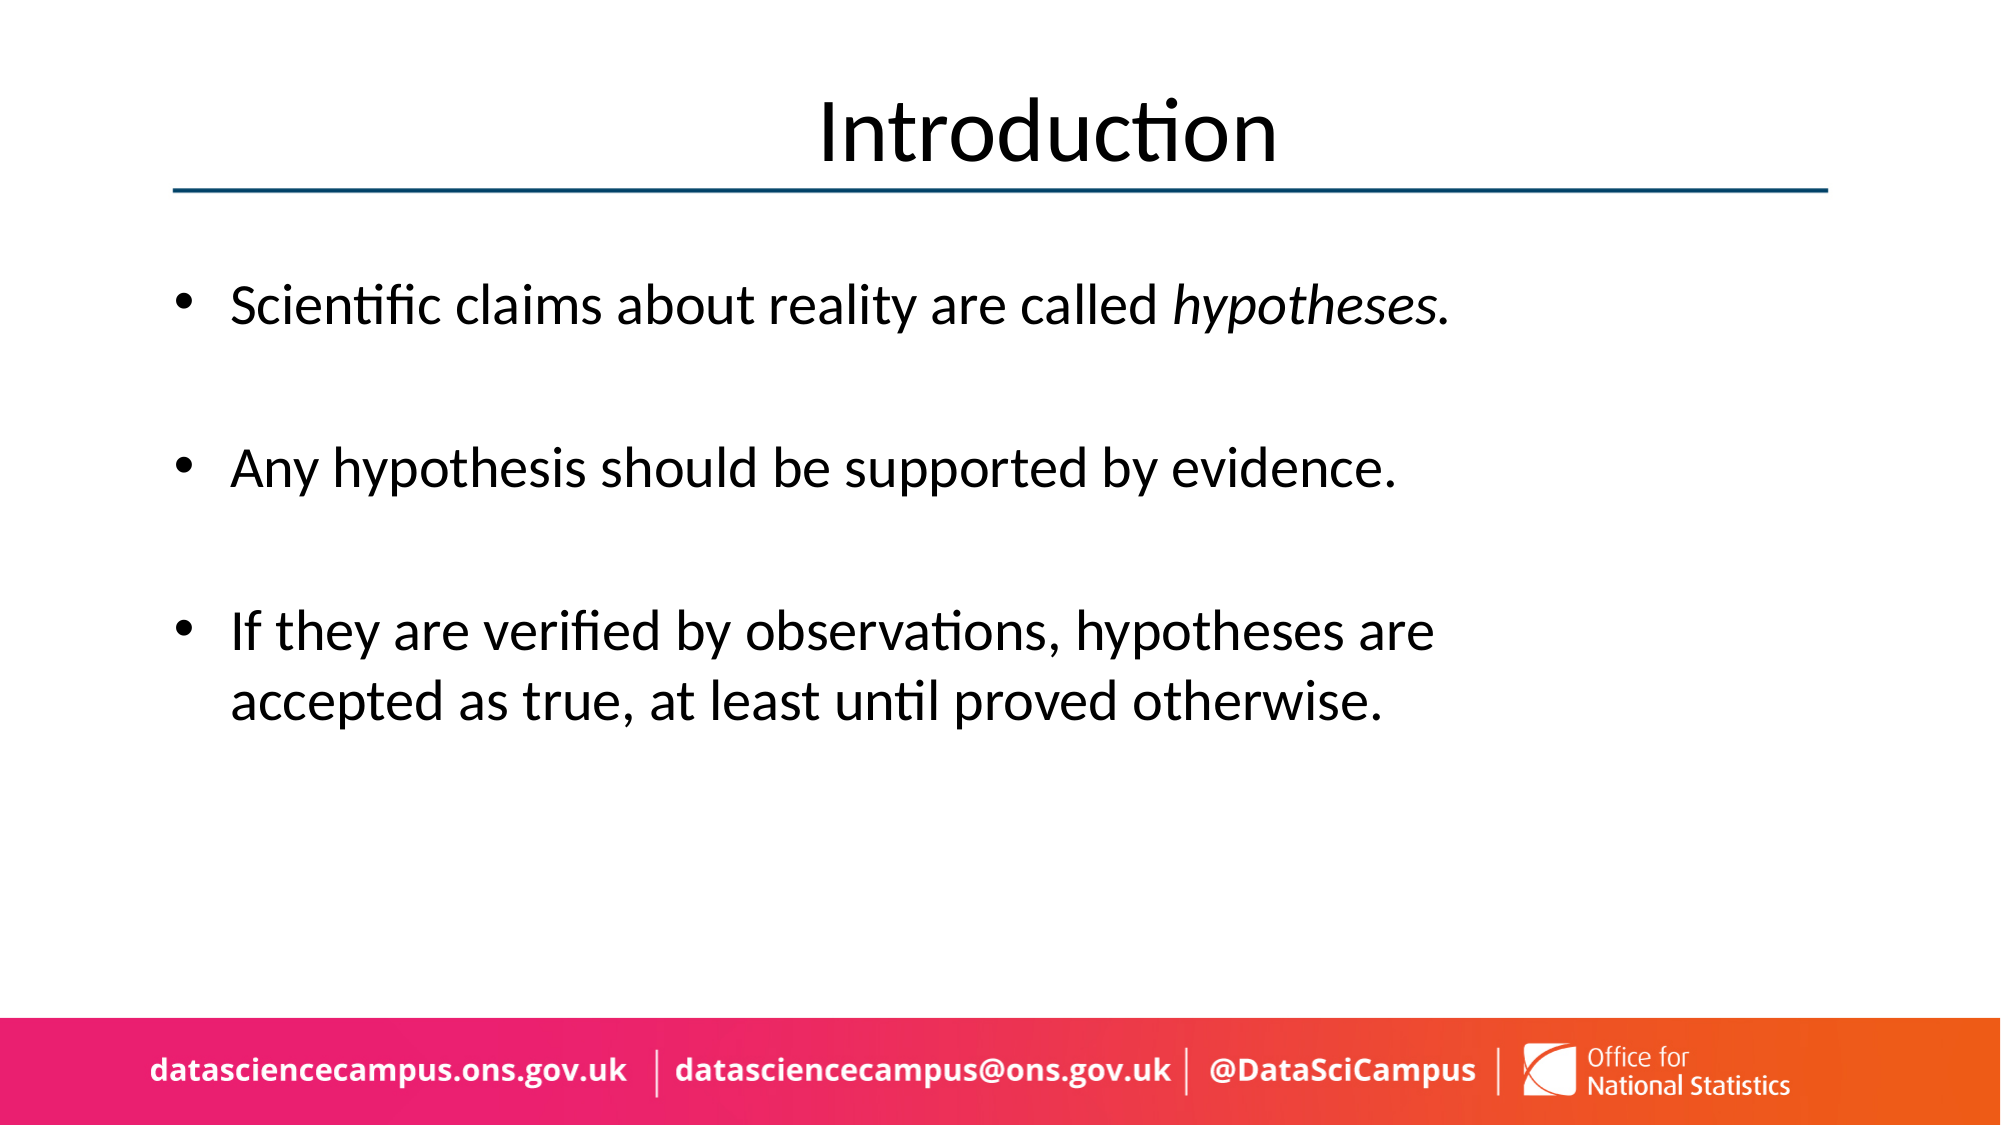

# Introduction
Scientific claims about reality are called hypotheses.

Any hypothesis should be supported by evidence.

If they are verified by observations, hypotheses are accepted as true, at least until proved otherwise.